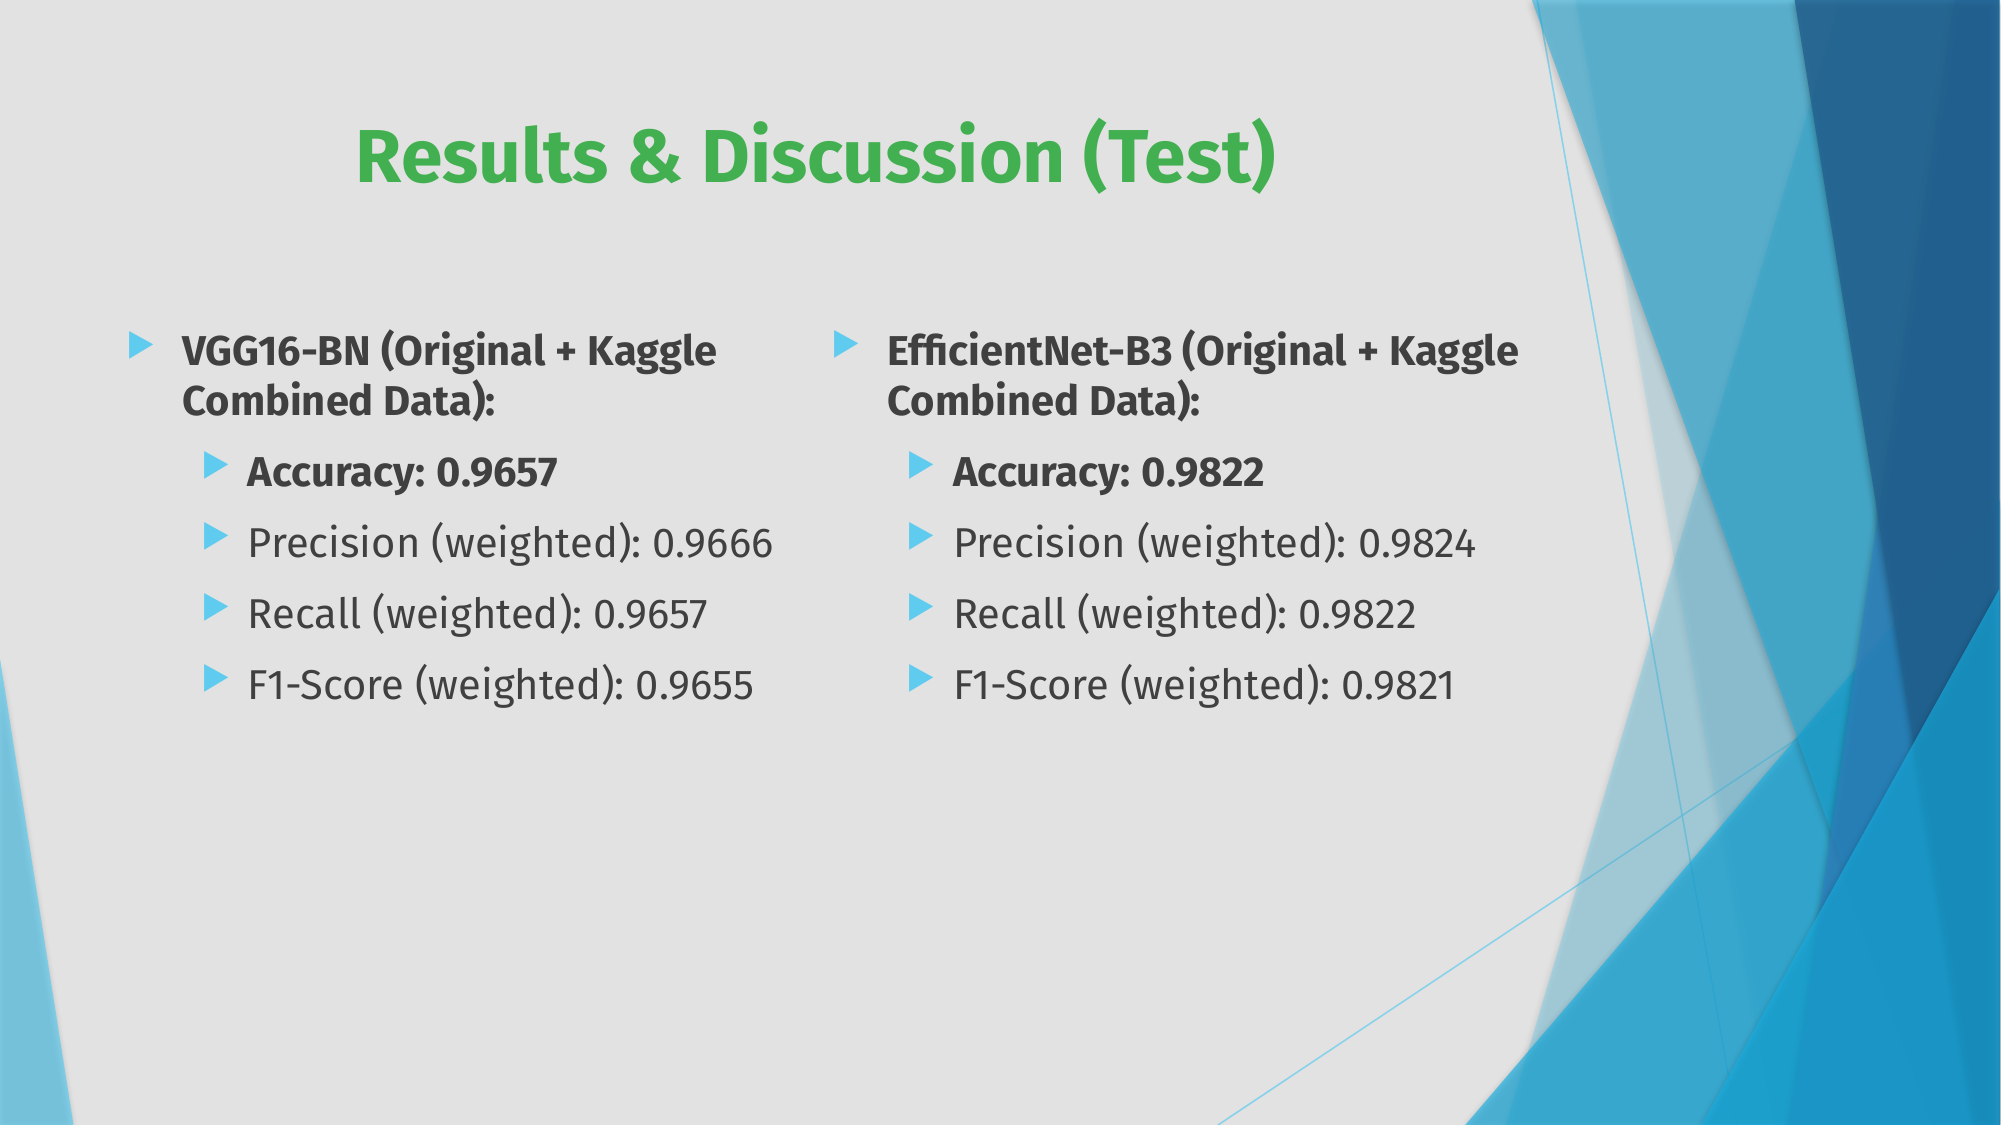

# Results & Discussion (Test)
VGG16-BN (Original + Kaggle Combined Data):
Accuracy: 0.9657
Precision (weighted): 0.9666
Recall (weighted): 0.9657
F1-Score (weighted): 0.9655
EfficientNet-B3 (Original + Kaggle Combined Data):
Accuracy: 0.9822
Precision (weighted): 0.9824
Recall (weighted): 0.9822
F1-Score (weighted): 0.9821